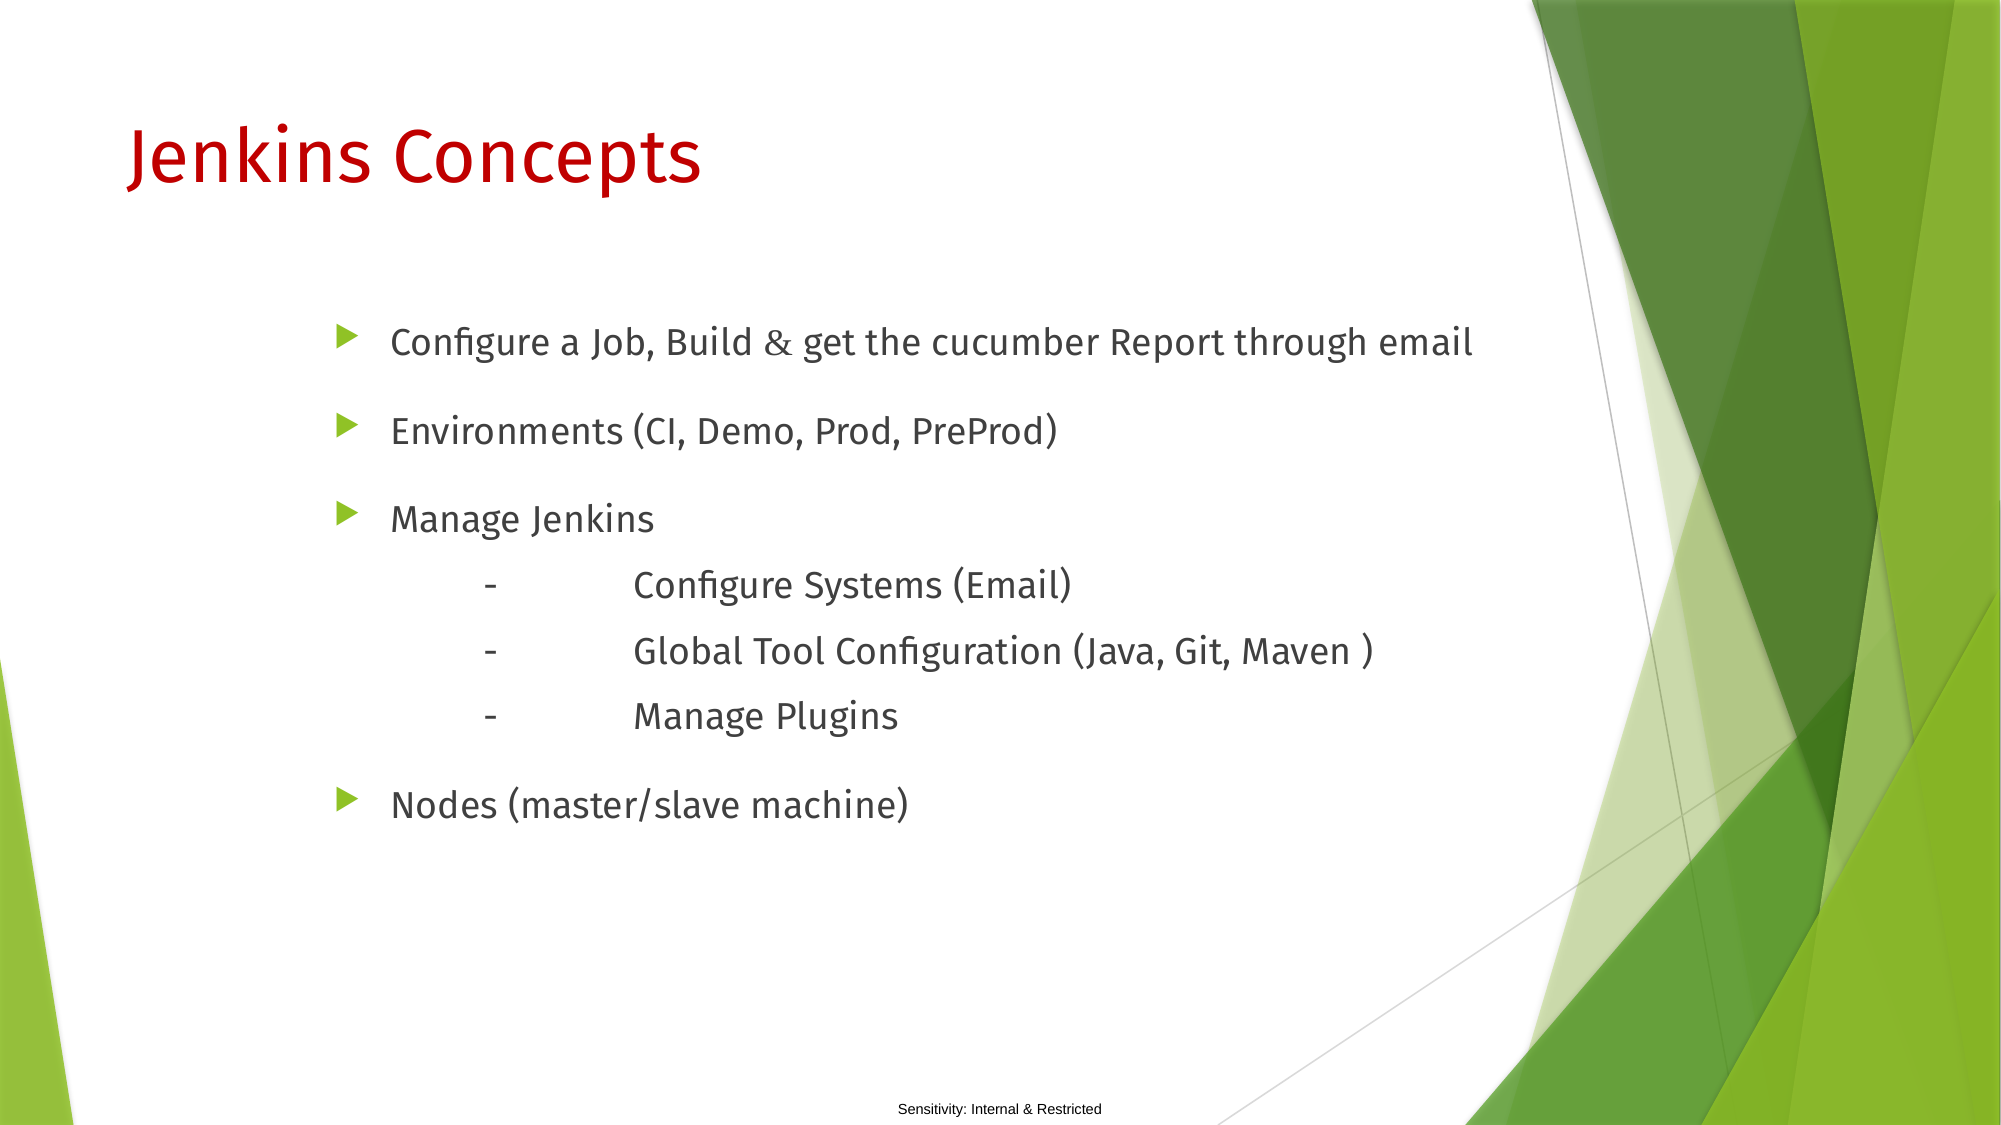

# Jenkins Concepts
Configure a Job, Build & get the cucumber Report through email
Environments (CI, Demo, Prod, PreProd)
Manage Jenkins
	-	Configure Systems (Email)
	-	Global Tool Configuration (Java, Git, Maven )
	-	Manage Plugins
Nodes (master/slave machine)